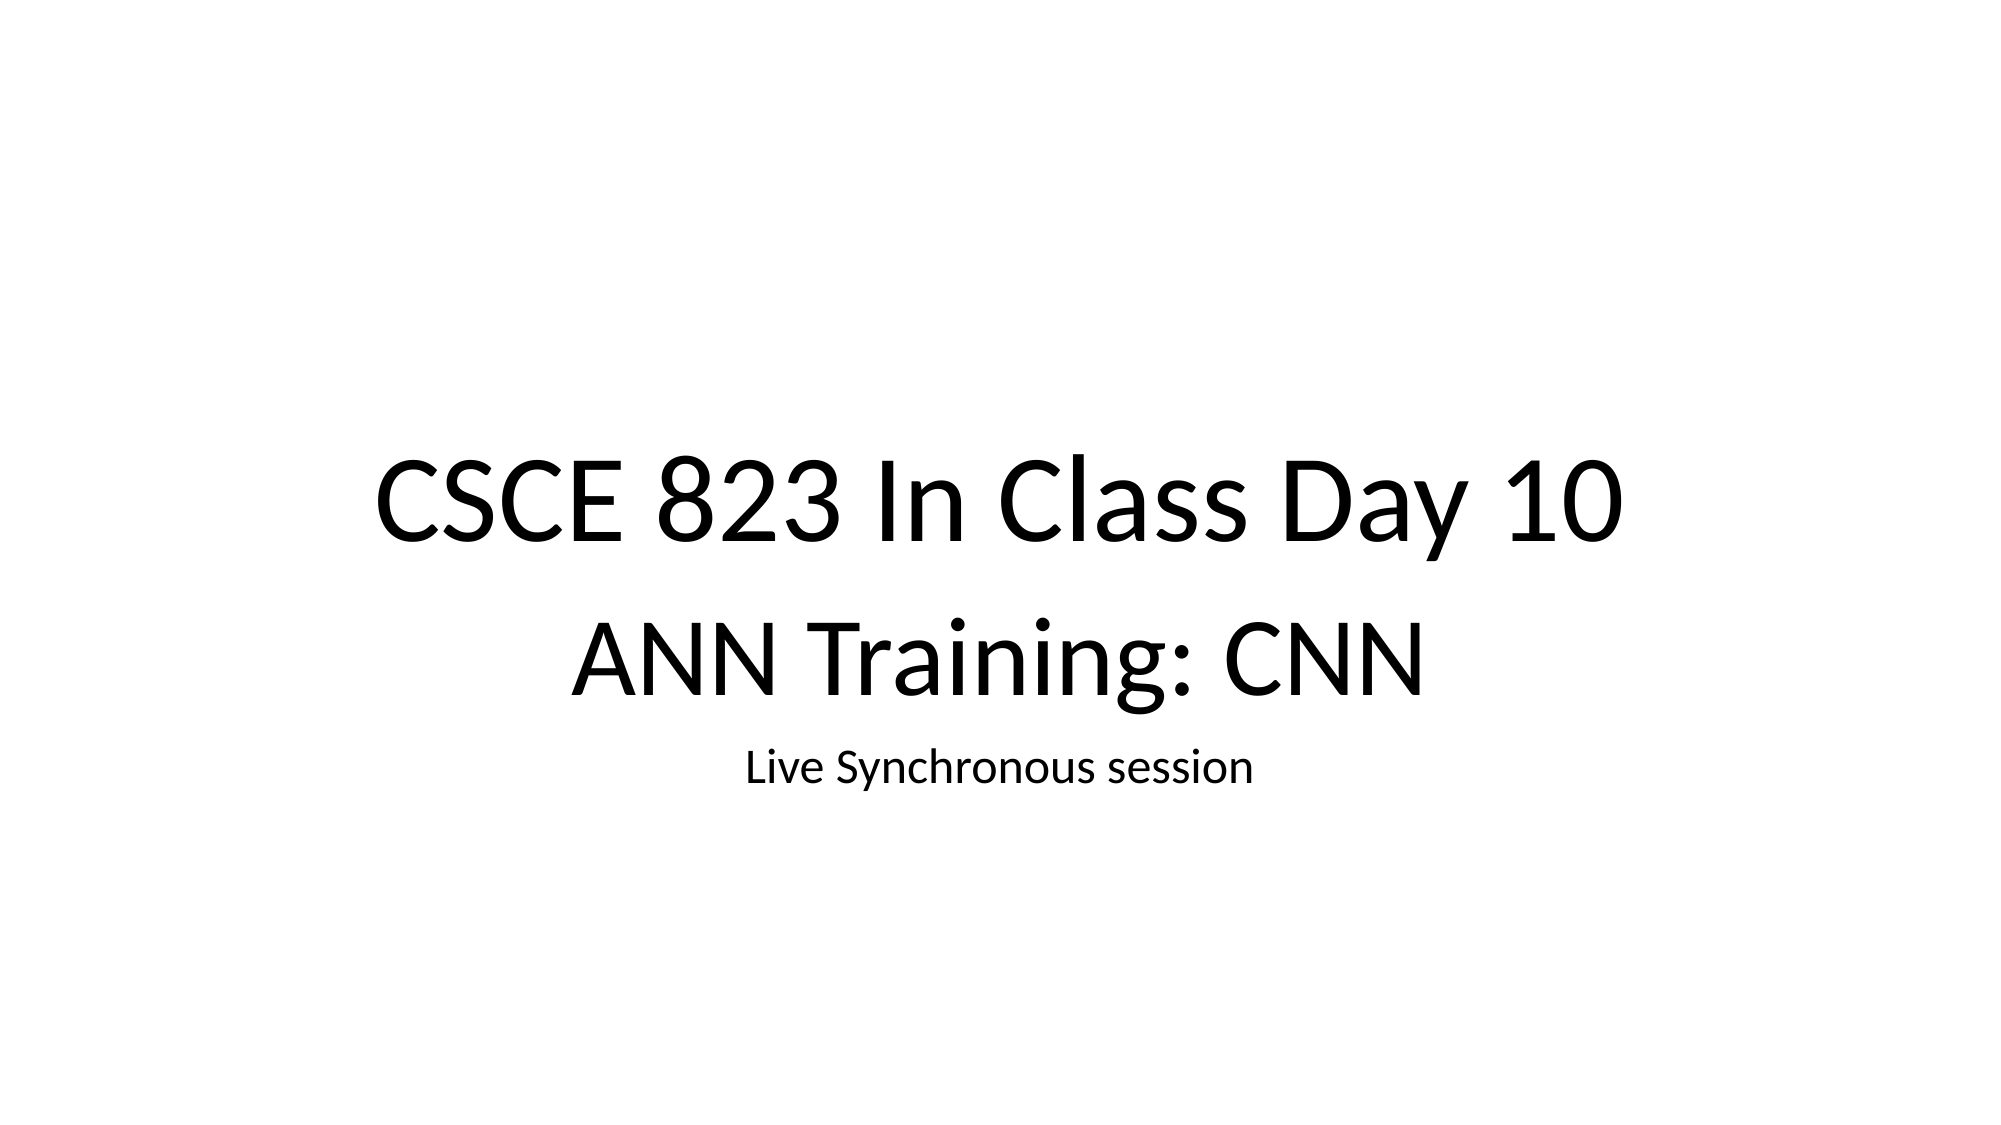

# CSCE 823 In Class Day 10
ANN Training: CNN
Live Synchronous session